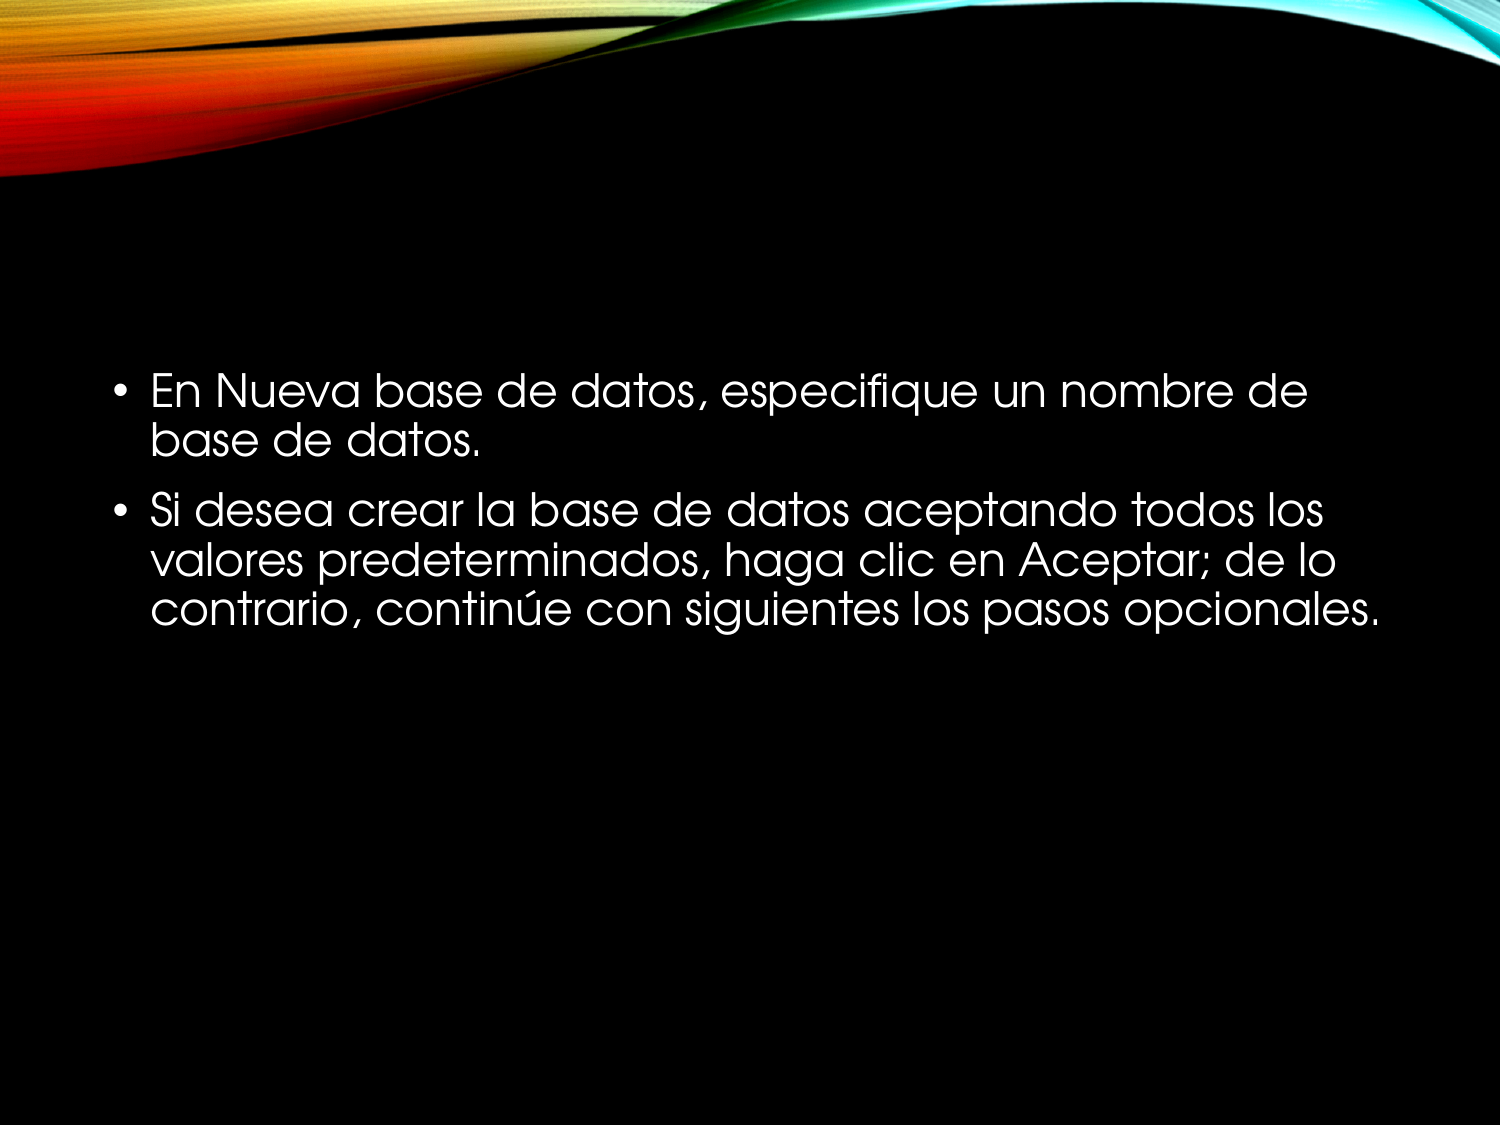

#
En Nueva base de datos, especifique un nombre de base de datos.
Si desea crear la base de datos aceptando todos los valores predeterminados, haga clic en Aceptar; de lo contrario, continúe con siguientes los pasos opcionales.